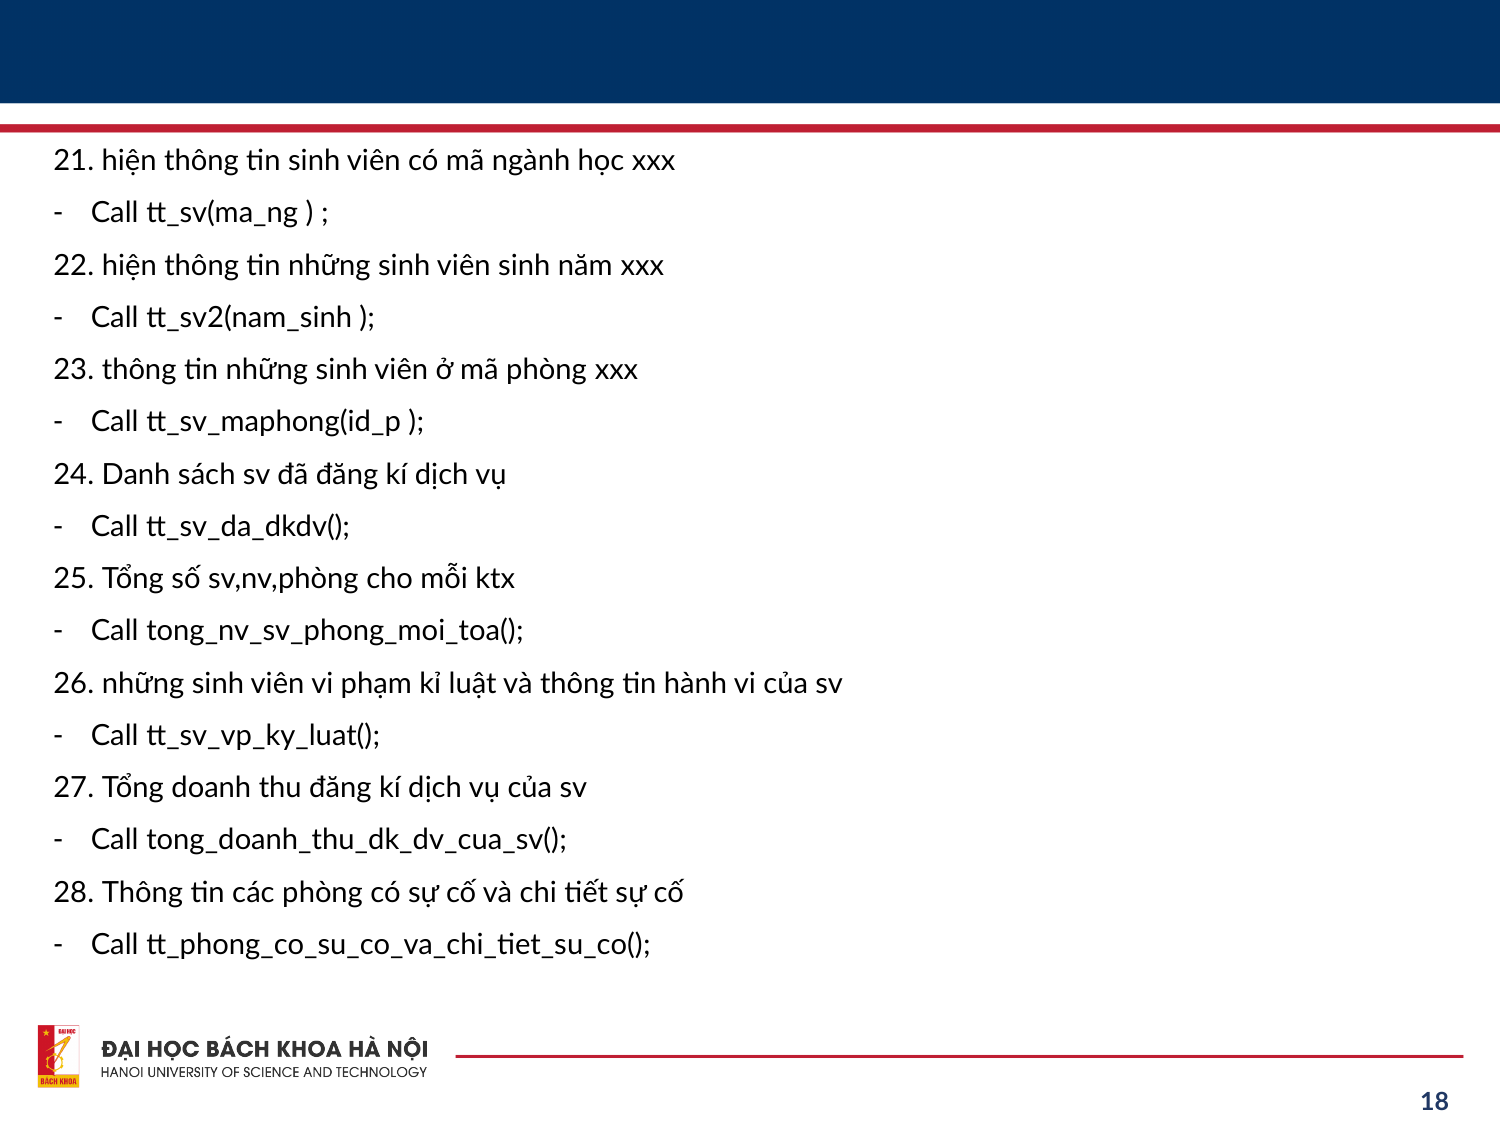

#
21. hiện thông tin sinh viên có mã ngành học xxx
Call tt_sv(ma_ng ) ;
22. hiện thông tin những sinh viên sinh năm xxx
Call tt_sv2(nam_sinh );
23. thông tin những sinh viên ở mã phòng xxx
Call tt_sv_maphong(id_p );
24. Danh sách sv đã đăng kí dịch vụ
Call tt_sv_da_dkdv();
25. Tổng số sv,nv,phòng cho mỗi ktx
Call tong_nv_sv_phong_moi_toa();
26. những sinh viên vi phạm kỉ luật và thông tin hành vi của sv
Call tt_sv_vp_ky_luat();
27. Tổng doanh thu đăng kí dịch vụ của sv
Call tong_doanh_thu_dk_dv_cua_sv();
28. Thông tin các phòng có sự cố và chi tiết sự cố
Call tt_phong_co_su_co_va_chi_tiet_su_co();

18